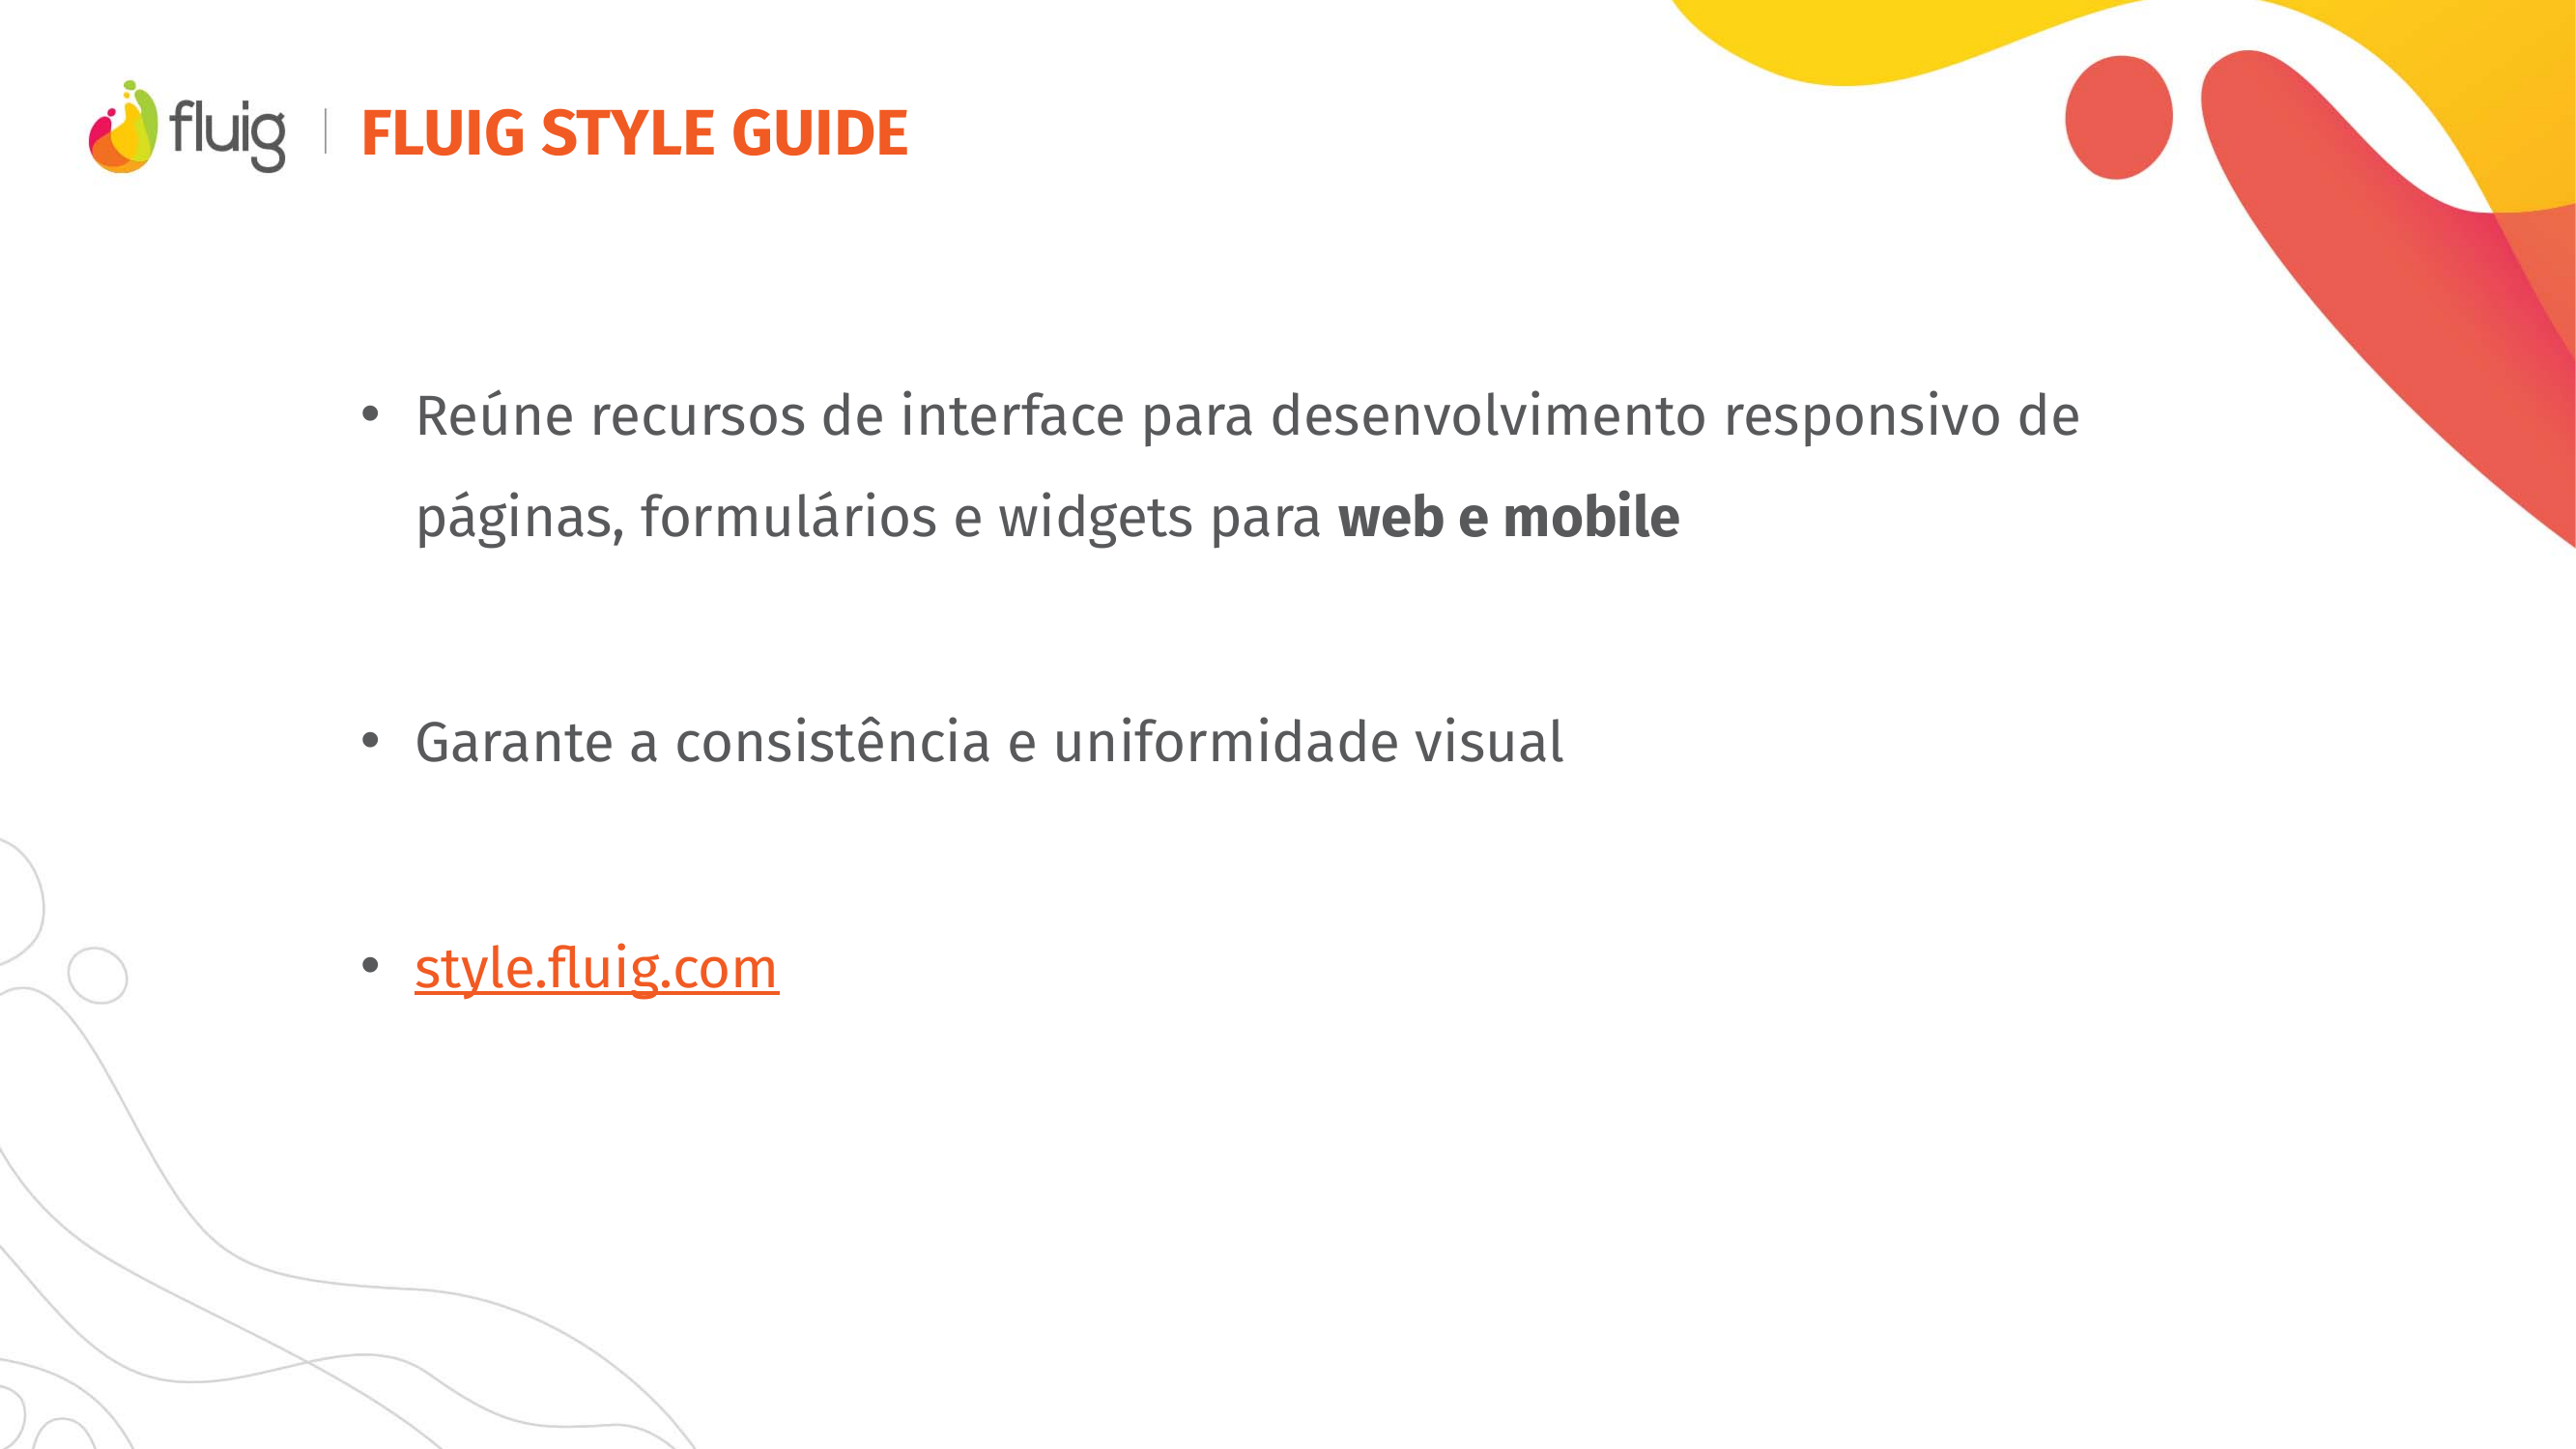

# Fluig style guide
Reúne recursos de interface para desenvolvimento responsivo de páginas, formulários e widgets para web e mobile

Garante a consistência e uniformidade visual

style.fluig.com